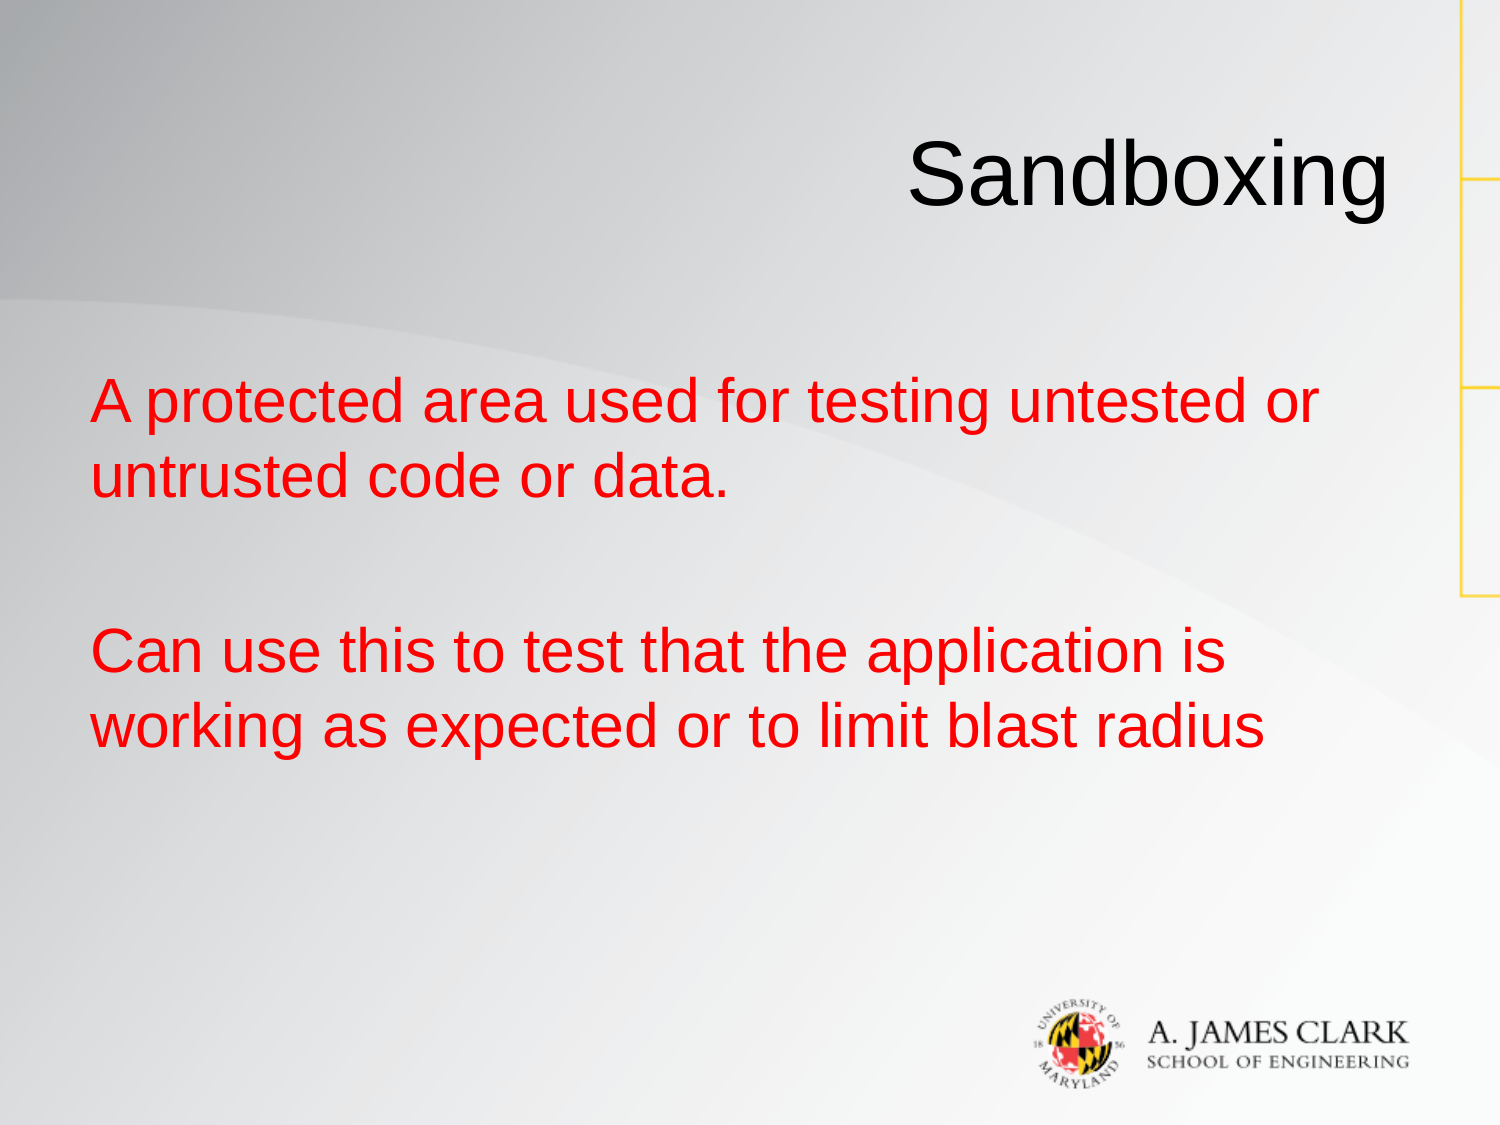

# Sandboxing
A protected area used for testing untested or untrusted code or data.

Can use this to test that the application is working as expected or to limit blast radius